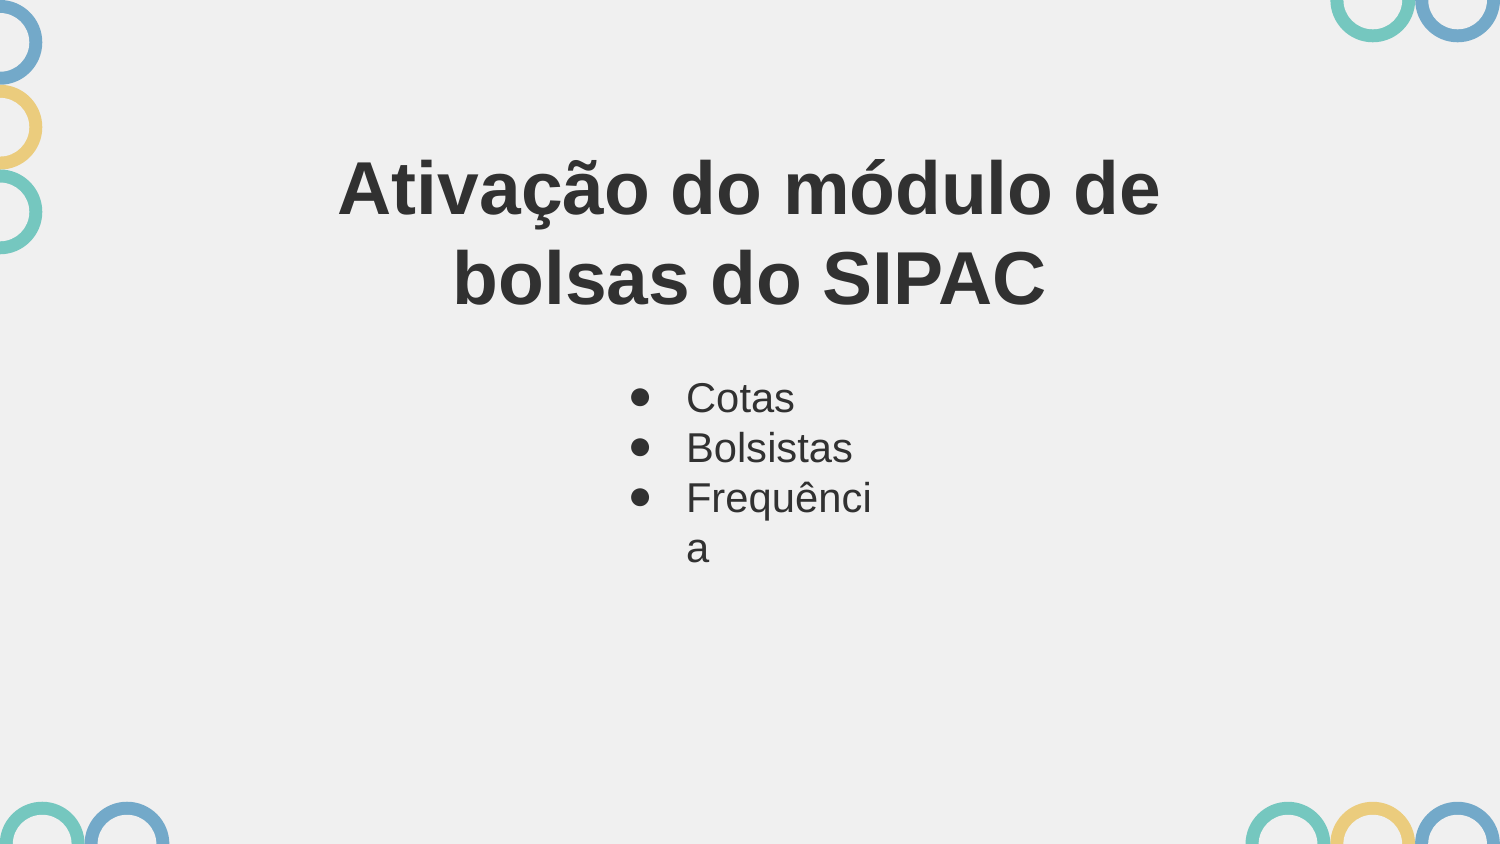

Ativação do módulo de bolsas do SIPAC
Cotas
Bolsistas
Frequência